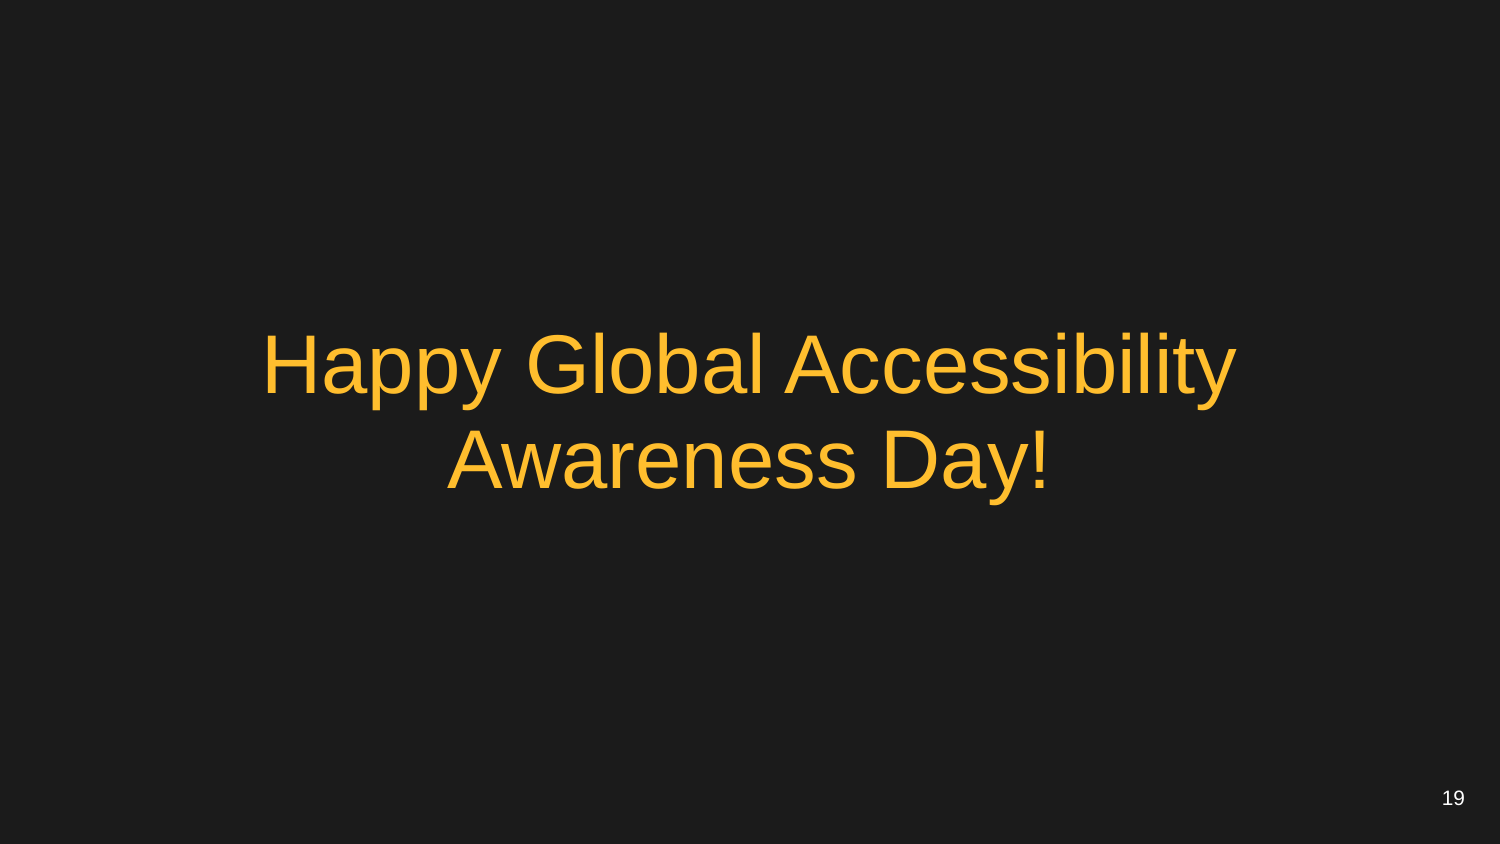

# Happy Global Accessibility Awareness Day!
19